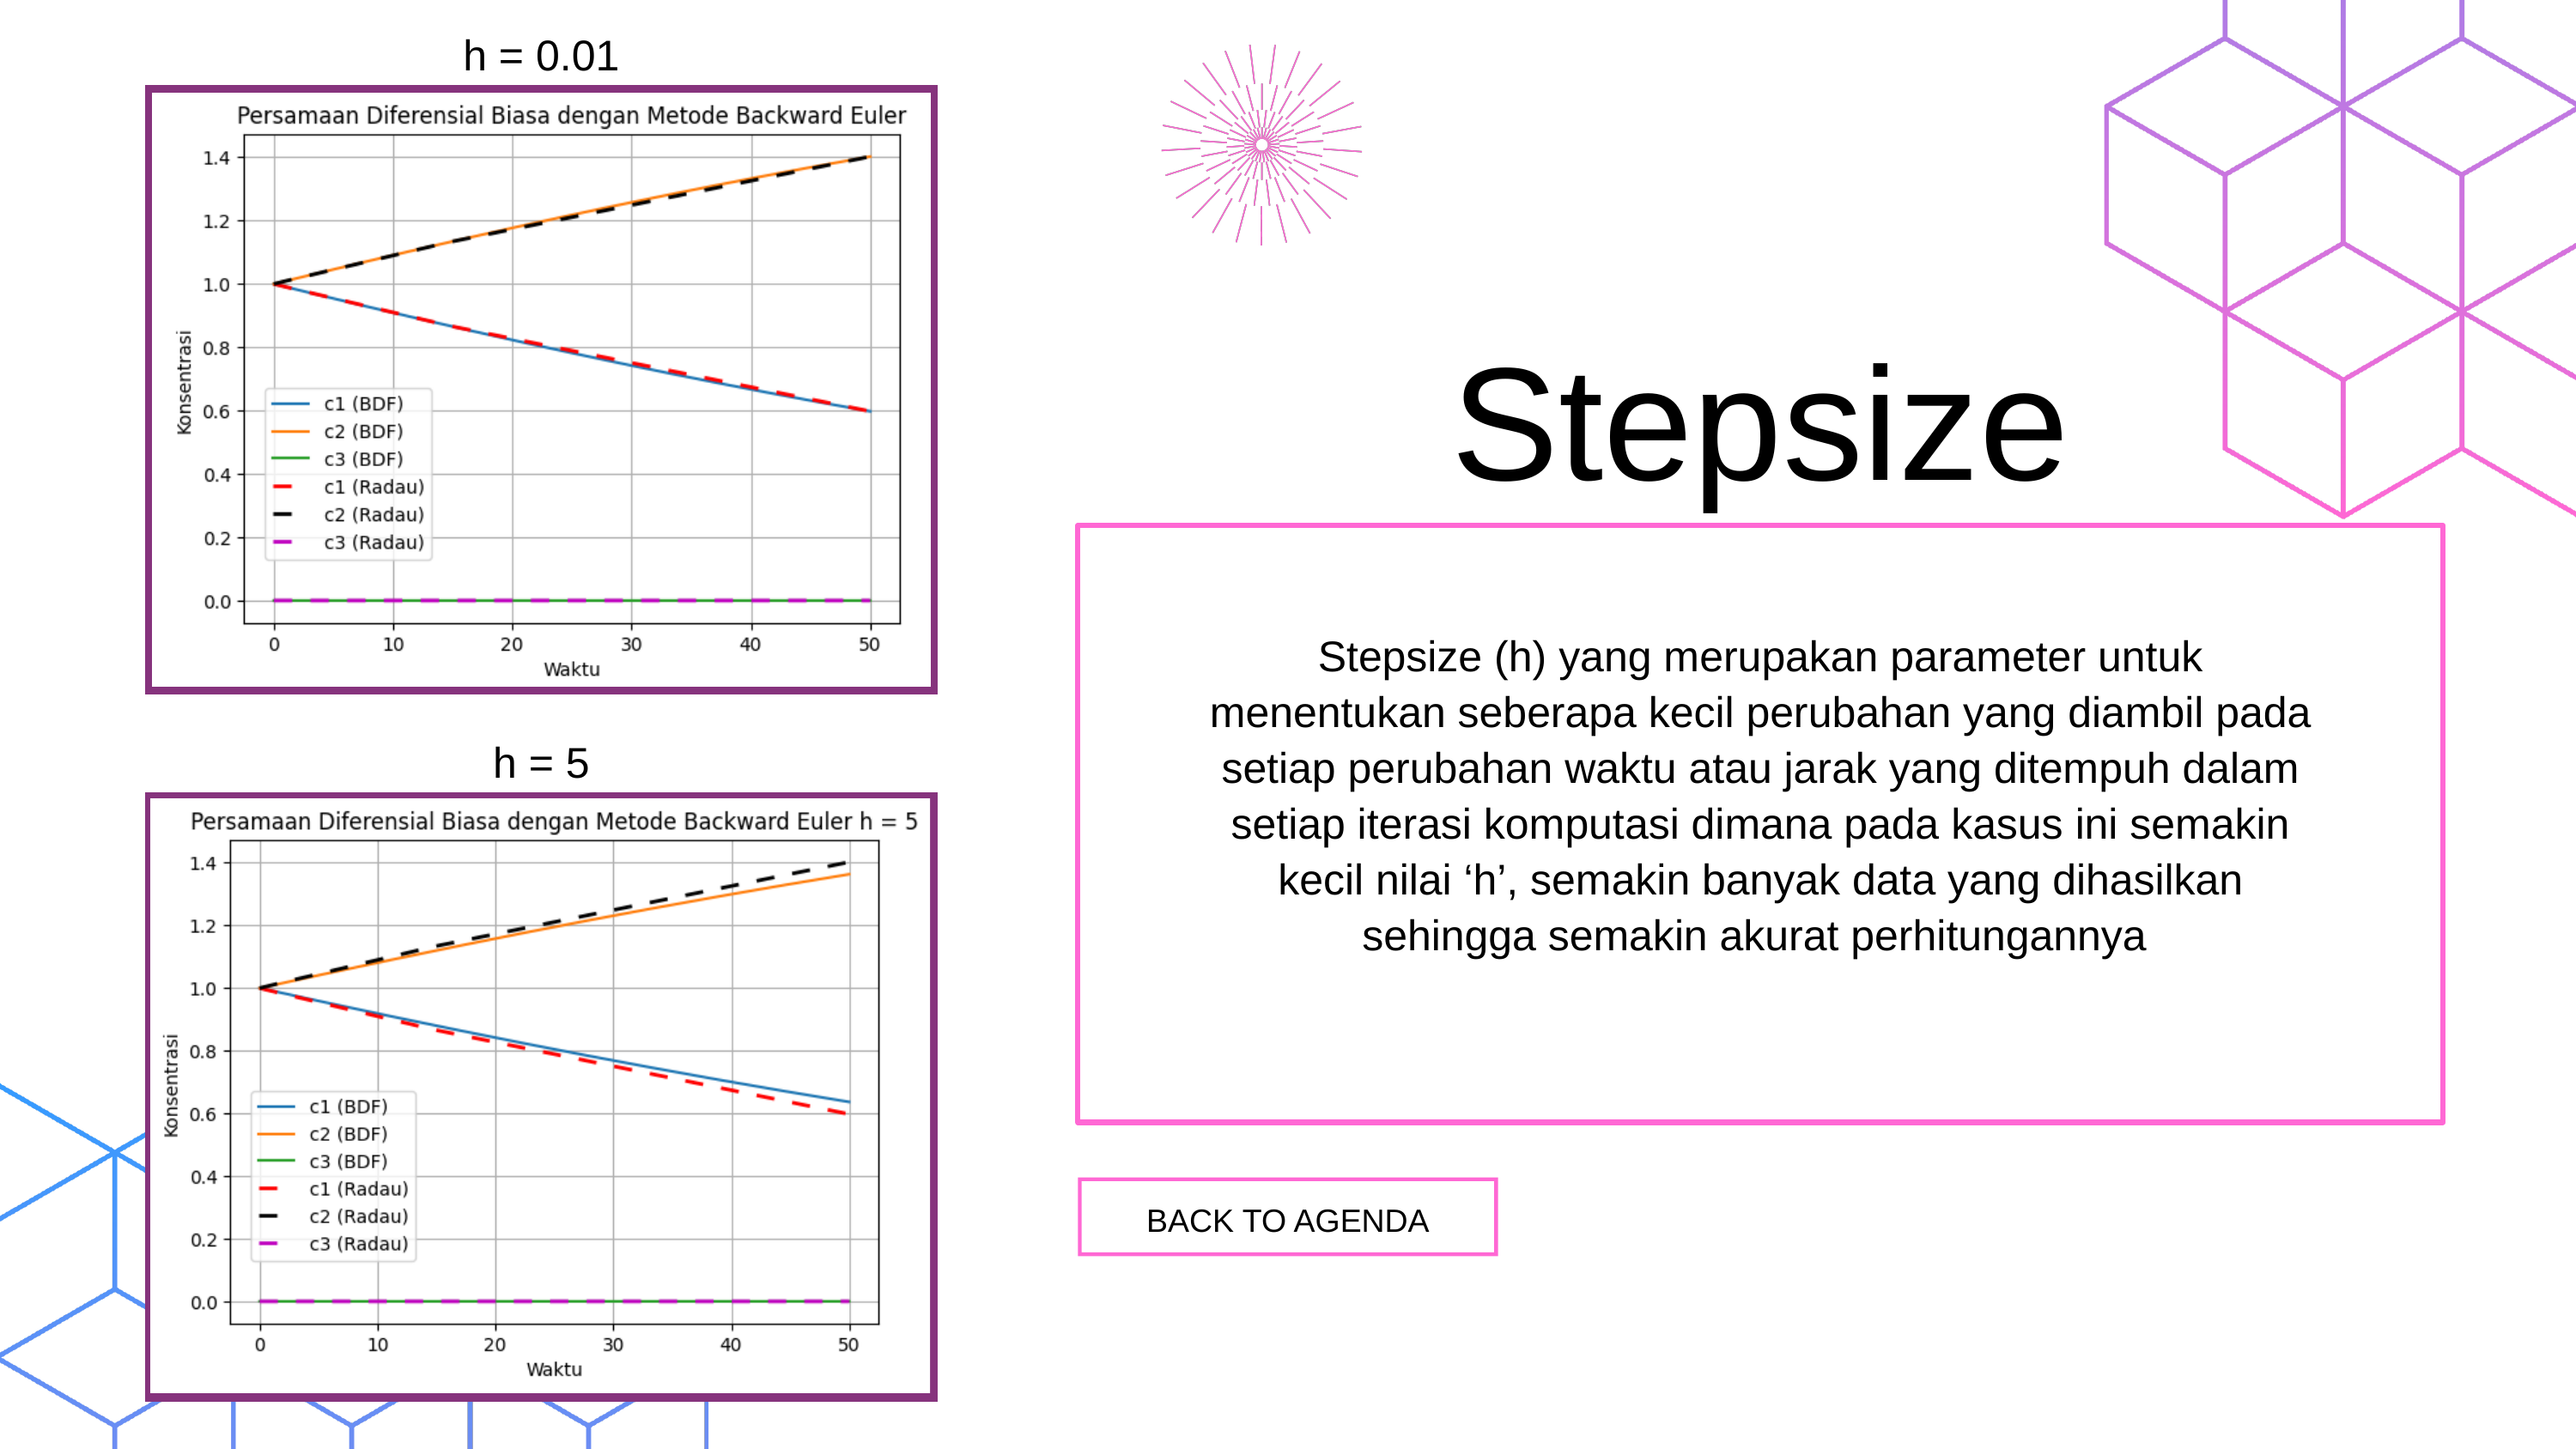

h = 0.01

Stepsize

Stepsize (h) yang merupakan parameter untuk menentukan seberapa kecil perubahan yang diambil pada setiap perubahan waktu atau jarak yang ditempuh dalam setiap iterasi komputasi dimana pada kasus ini semakin kecil nilai ‘h’, semakin banyak data yang dihasilkan sehingga semakin akurat perhitungannya
h = 5

BACK TO AGENDA